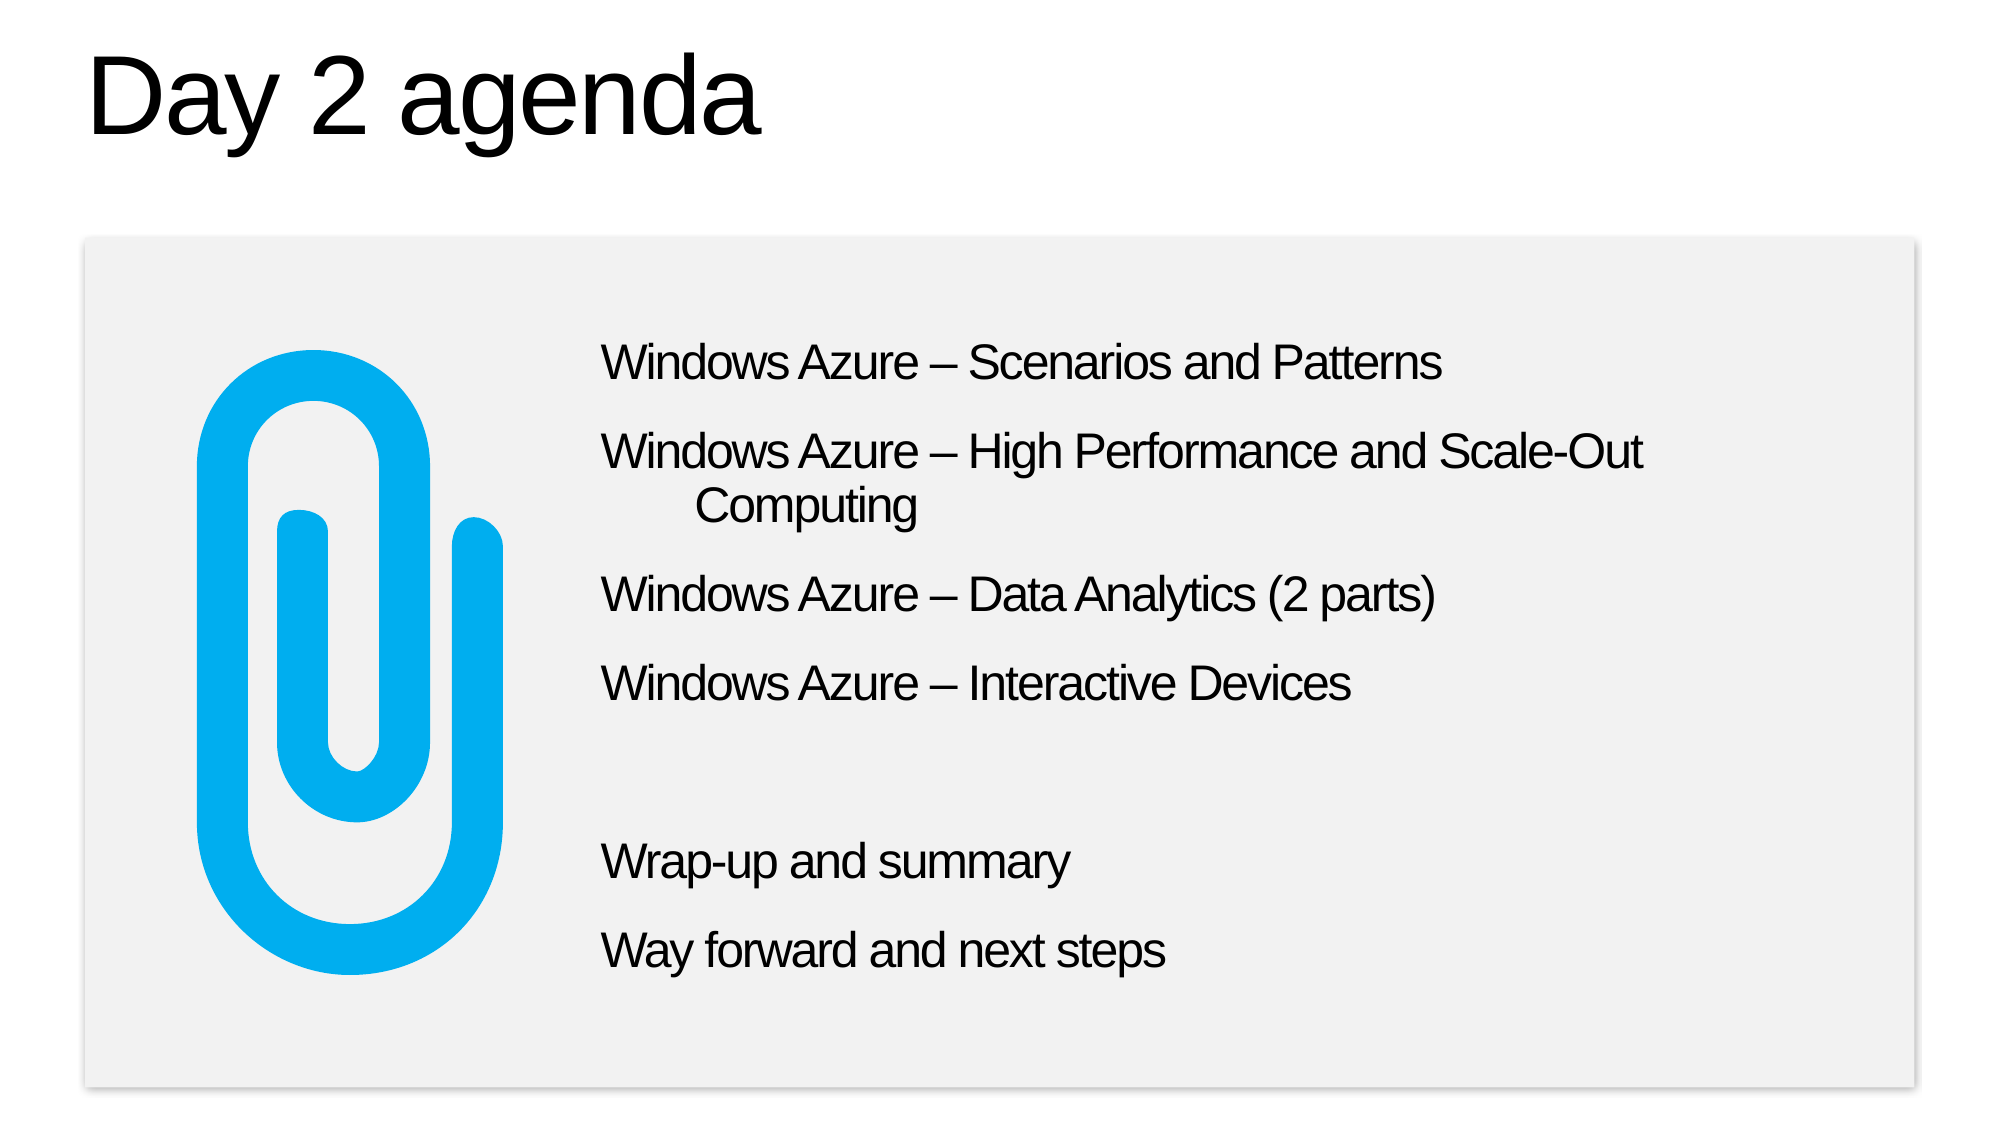

# Day 2 agenda
Windows Azure – Scenarios and Patterns
Windows Azure – High Performance and Scale-Out Computing
Windows Azure – Data Analytics (2 parts)
Windows Azure – Interactive Devices

Wrap-up and summary
Way forward and next steps